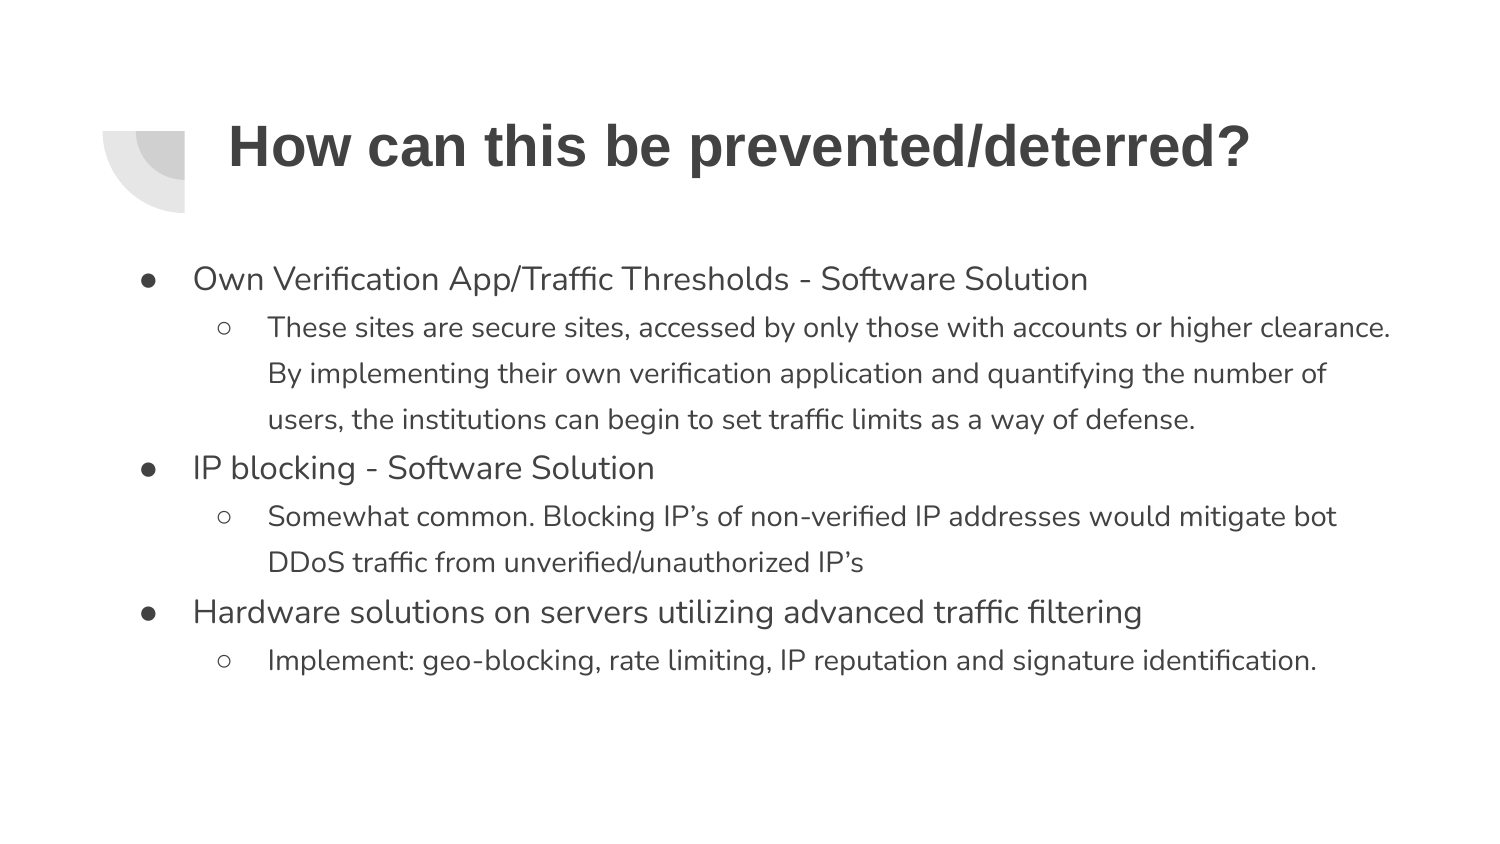

# How can this be prevented/deterred?
Own Verification App/Traffic Thresholds - Software Solution
These sites are secure sites, accessed by only those with accounts or higher clearance. By implementing their own verification application and quantifying the number of users, the institutions can begin to set traffic limits as a way of defense.
IP blocking - Software Solution
Somewhat common. Blocking IP’s of non-verified IP addresses would mitigate bot DDoS traffic from unverified/unauthorized IP’s
Hardware solutions on servers utilizing advanced traffic filtering
Implement: geo-blocking, rate limiting, IP reputation and signature identification.